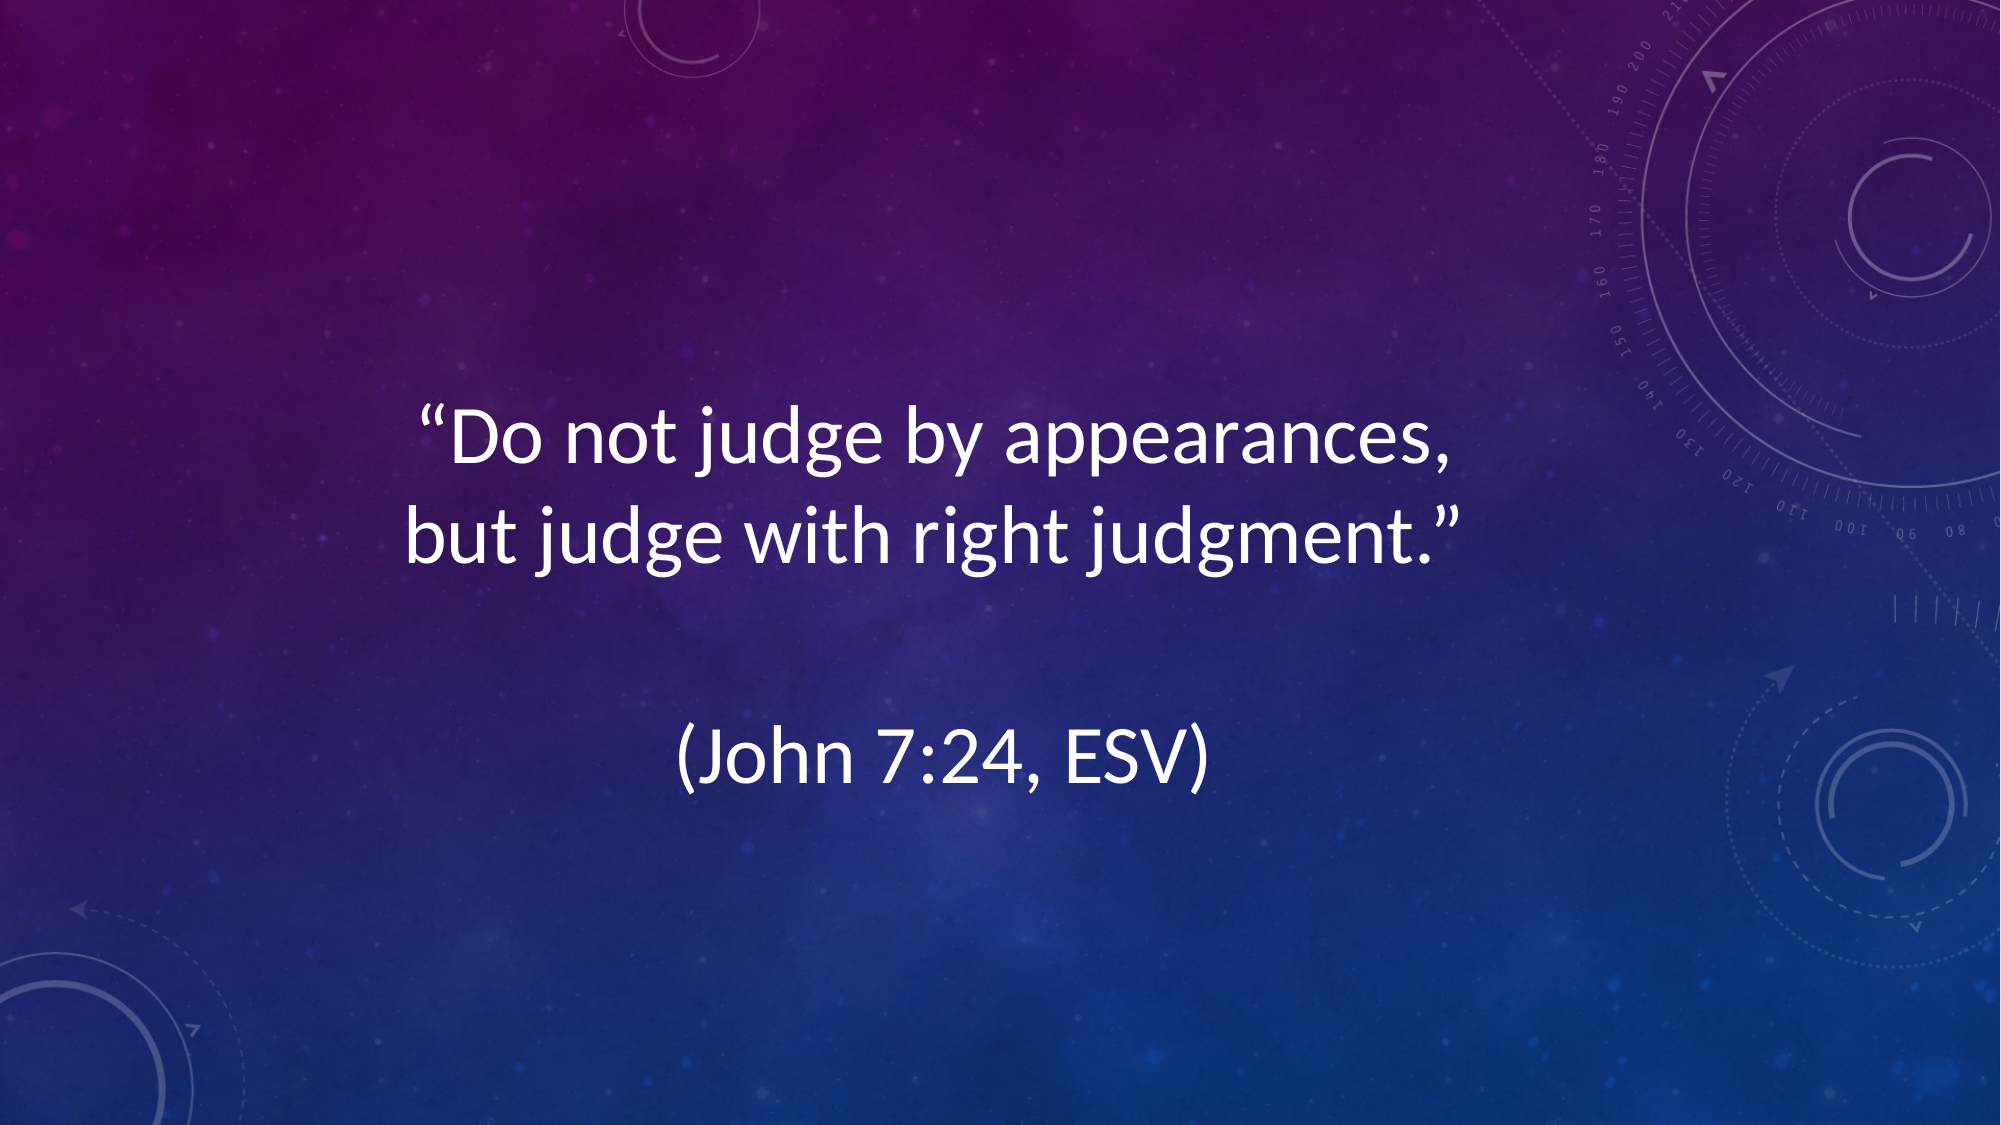

#
“Do not judge by appearances,
but judge with right judgment.”
(John 7:24, ESV)